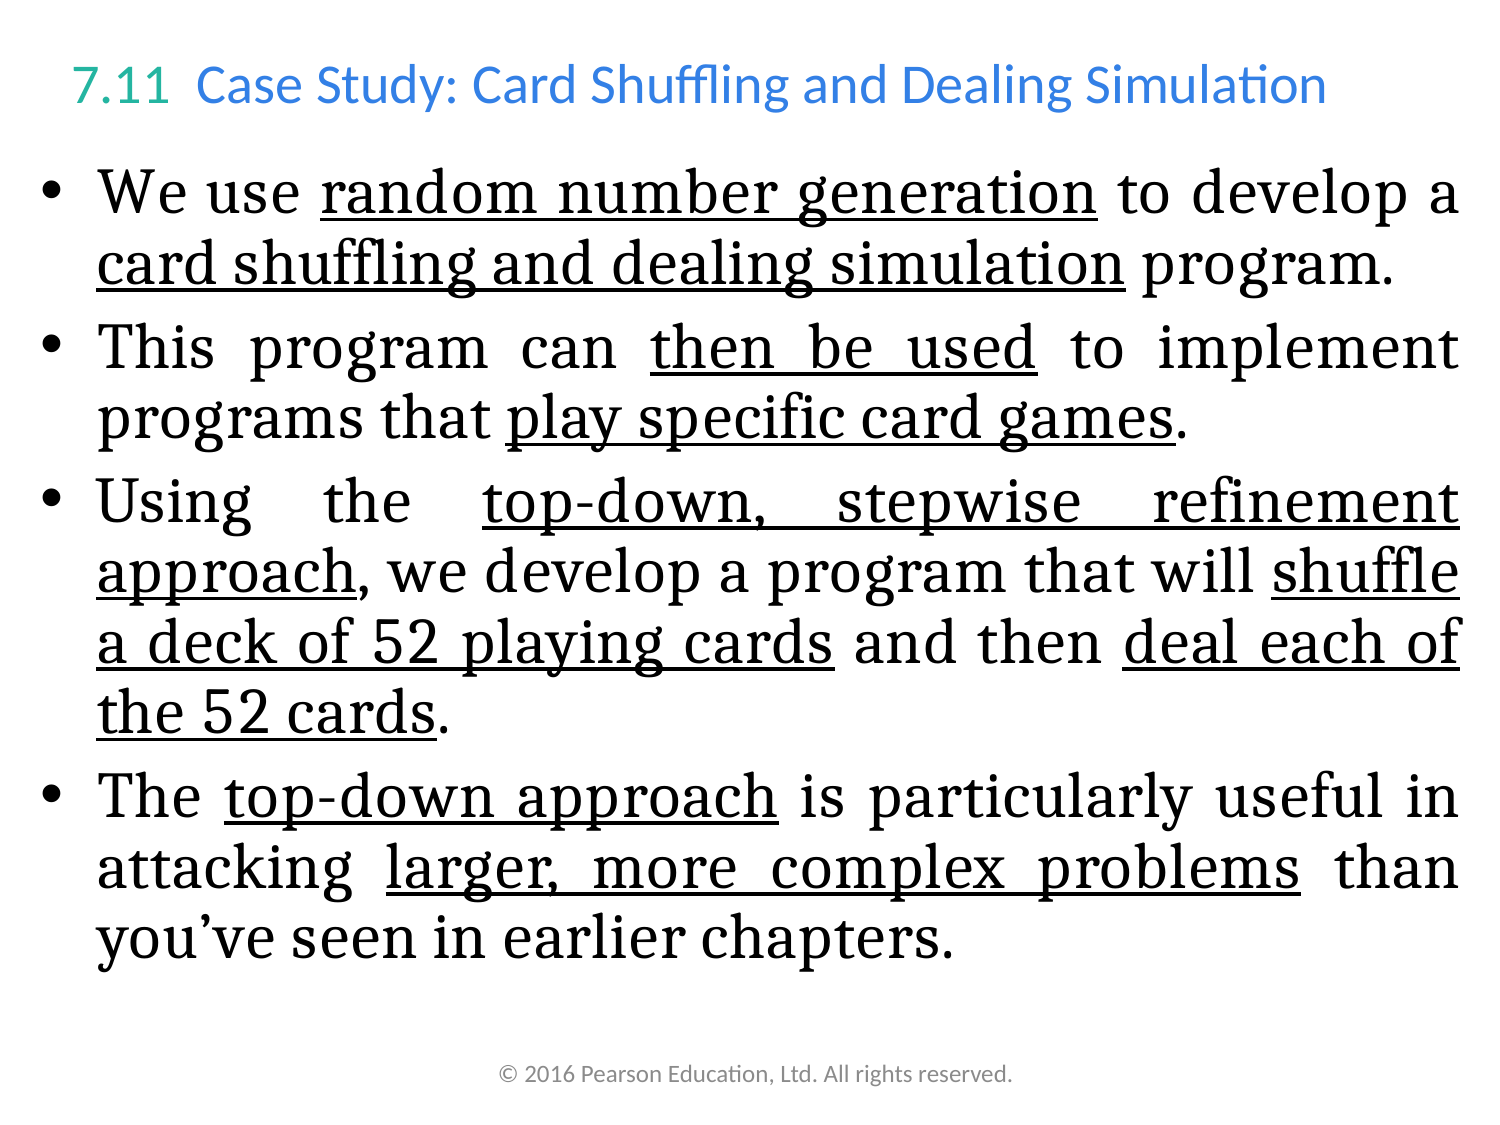

# 7.11  Case Study: Card Shuffling and Dealing Simulation
We use random number generation to develop a card shuffling and dealing simulation program.
This program can then be used to implement programs that play specific card games.
Using the top-down, stepwise refinement approach, we develop a program that will shuffle a deck of 52 playing cards and then deal each of the 52 cards.
The top-down approach is particularly useful in attacking larger, more complex problems than you’ve seen in earlier chapters.

© 2016 Pearson Education, Ltd. All rights reserved.